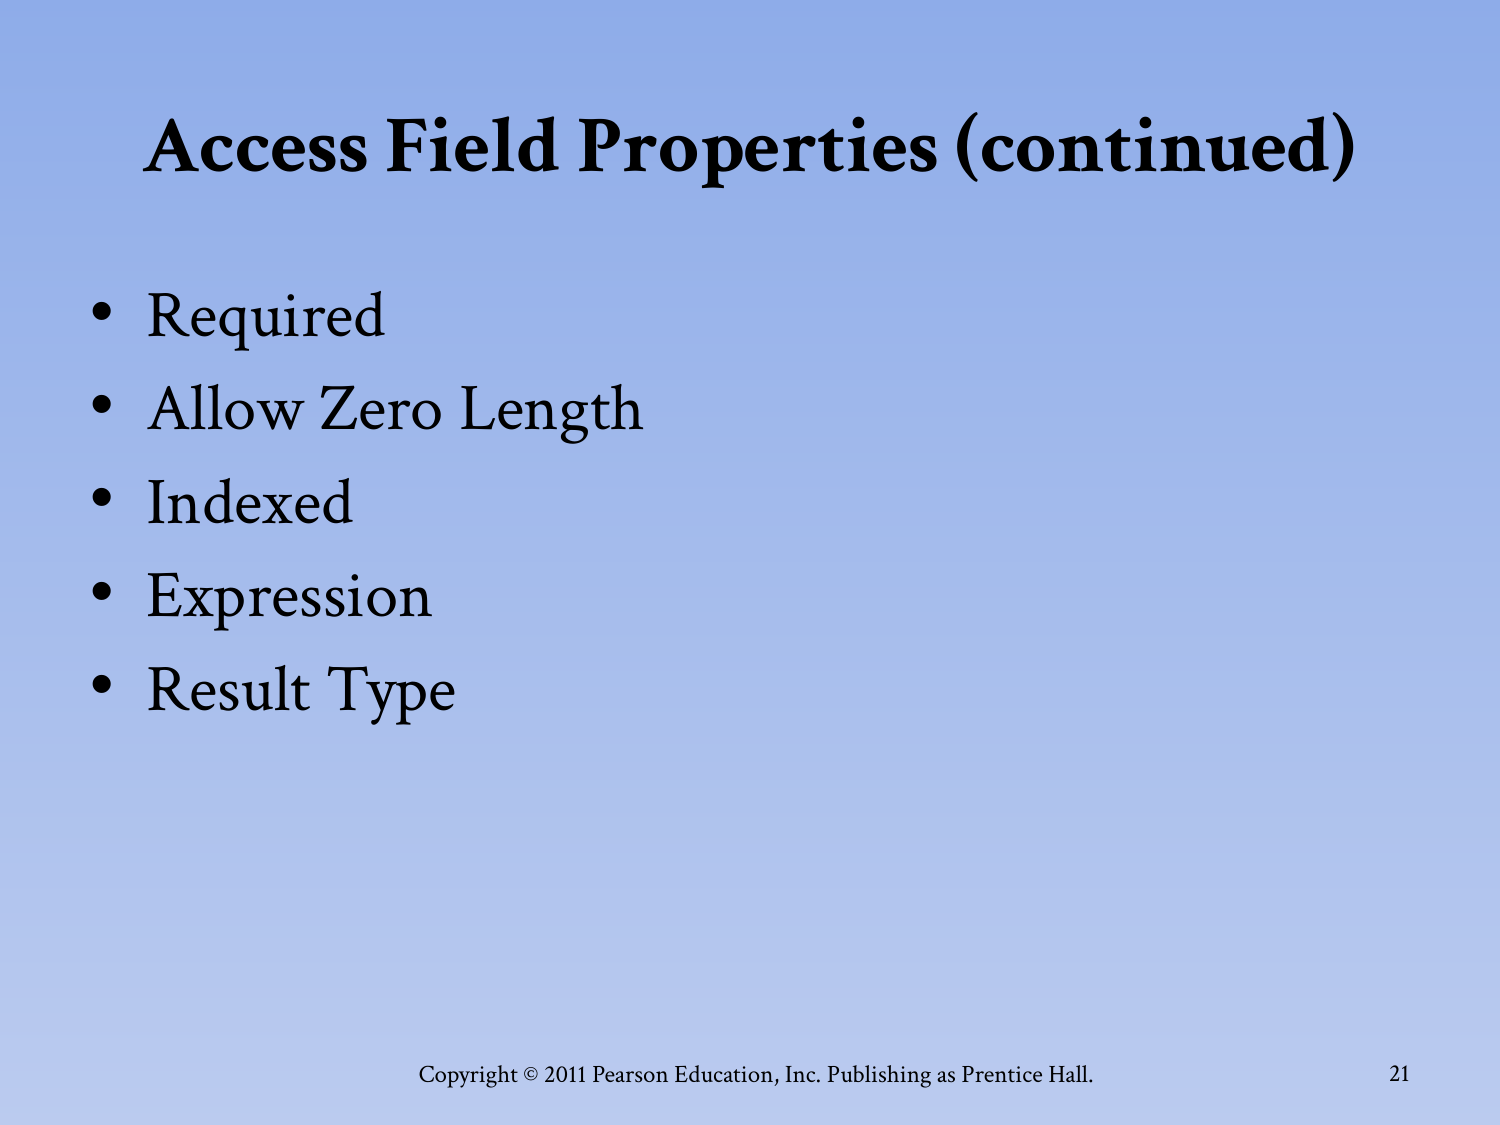

# Access Field Properties (continued)
Required
Allow Zero Length
Indexed
Expression
Result Type

Copyright © 2011 Pearson Education, Inc. Publishing as Prentice Hall.

21